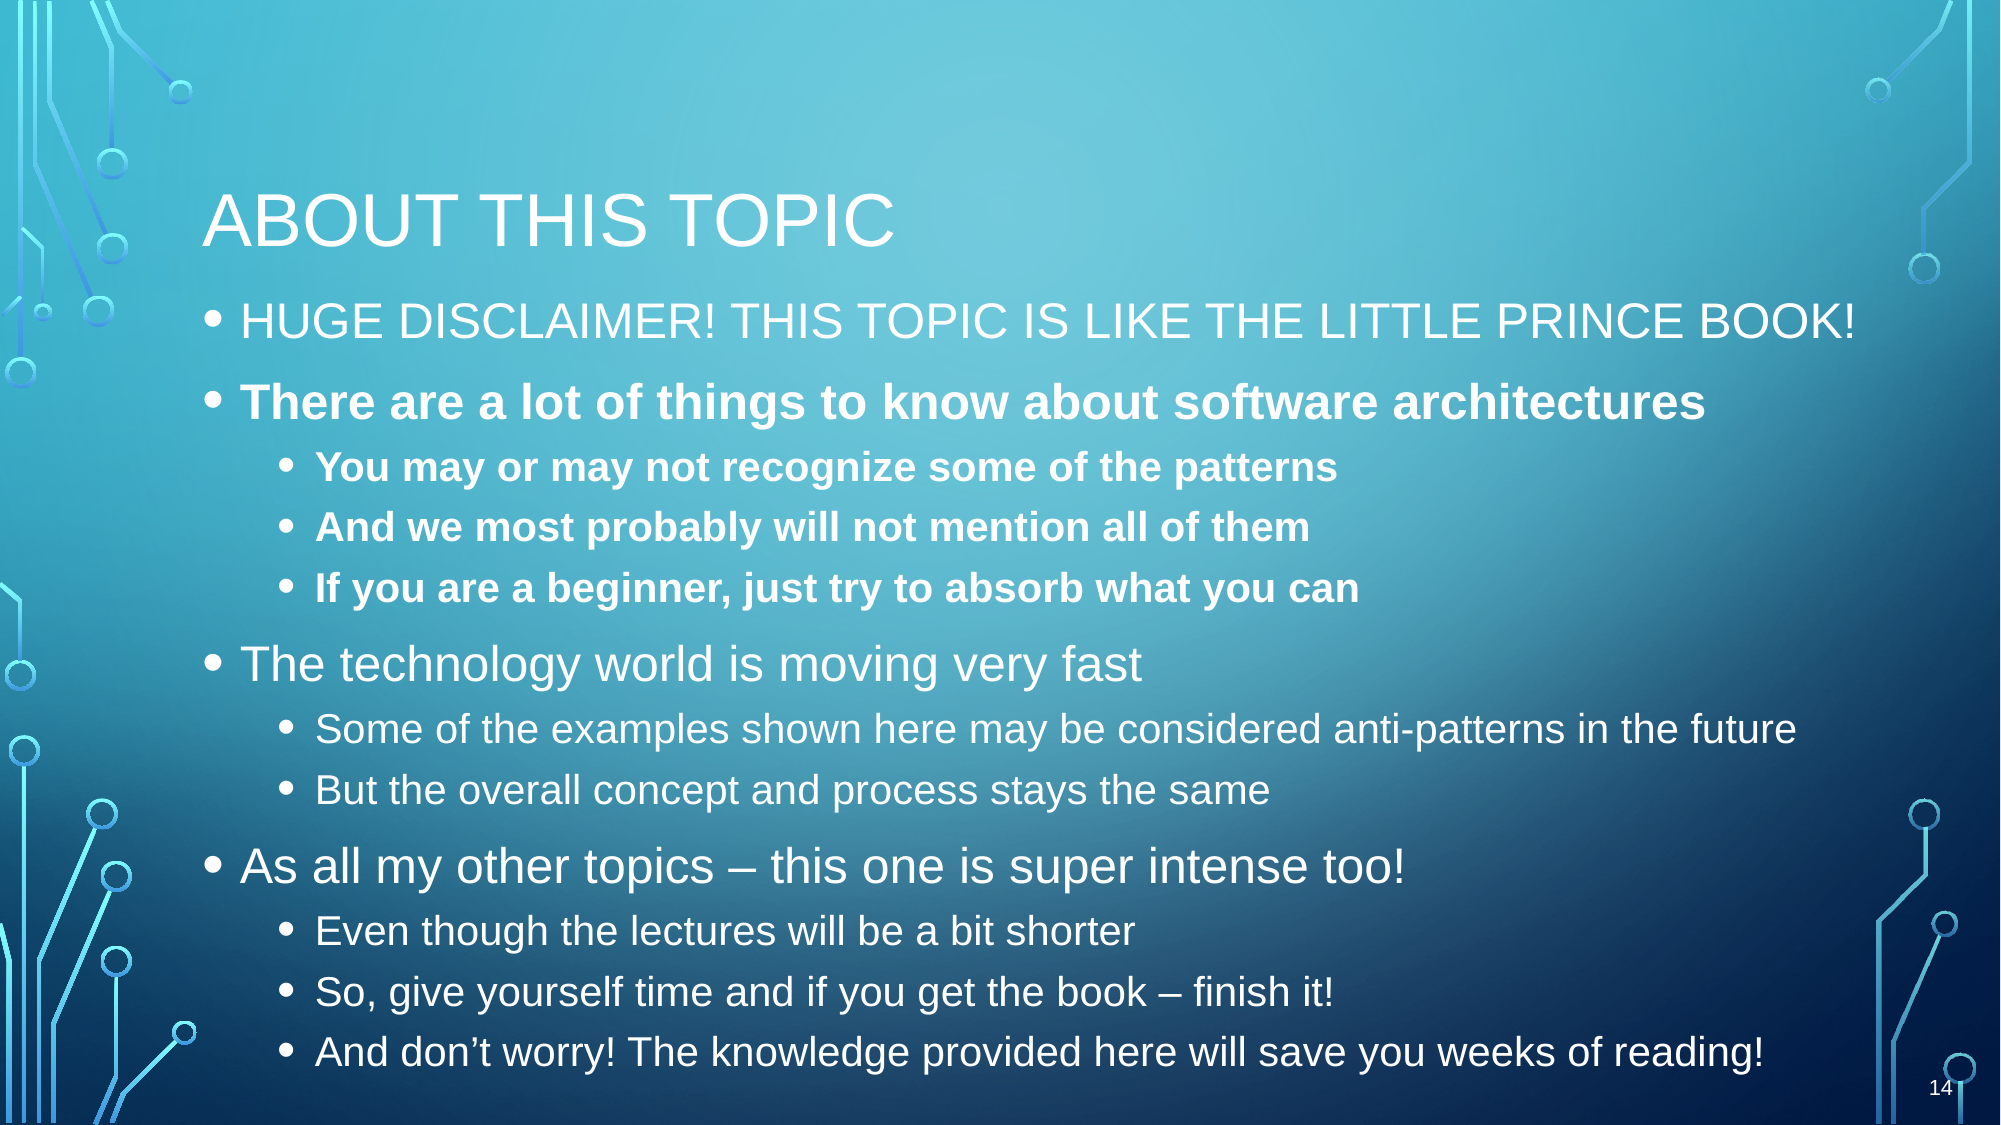

# About this topic
HUGE DISCLAIMER! THIS TOPIC IS LIKE THE LITTLE PRINCE BOOK!
There are a lot of things to know about software architectures
You may or may not recognize some of the patterns
And we most probably will not mention all of them
If you are a beginner, just try to absorb what you can
The technology world is moving very fast
Some of the examples shown here may be considered anti-patterns in the future
But the overall concept and process stays the same
As all my other topics – this one is super intense too!
Even though the lectures will be a bit shorter
So, give yourself time and if you get the book – finish it!
And don’t worry! The knowledge provided here will save you weeks of reading!

14